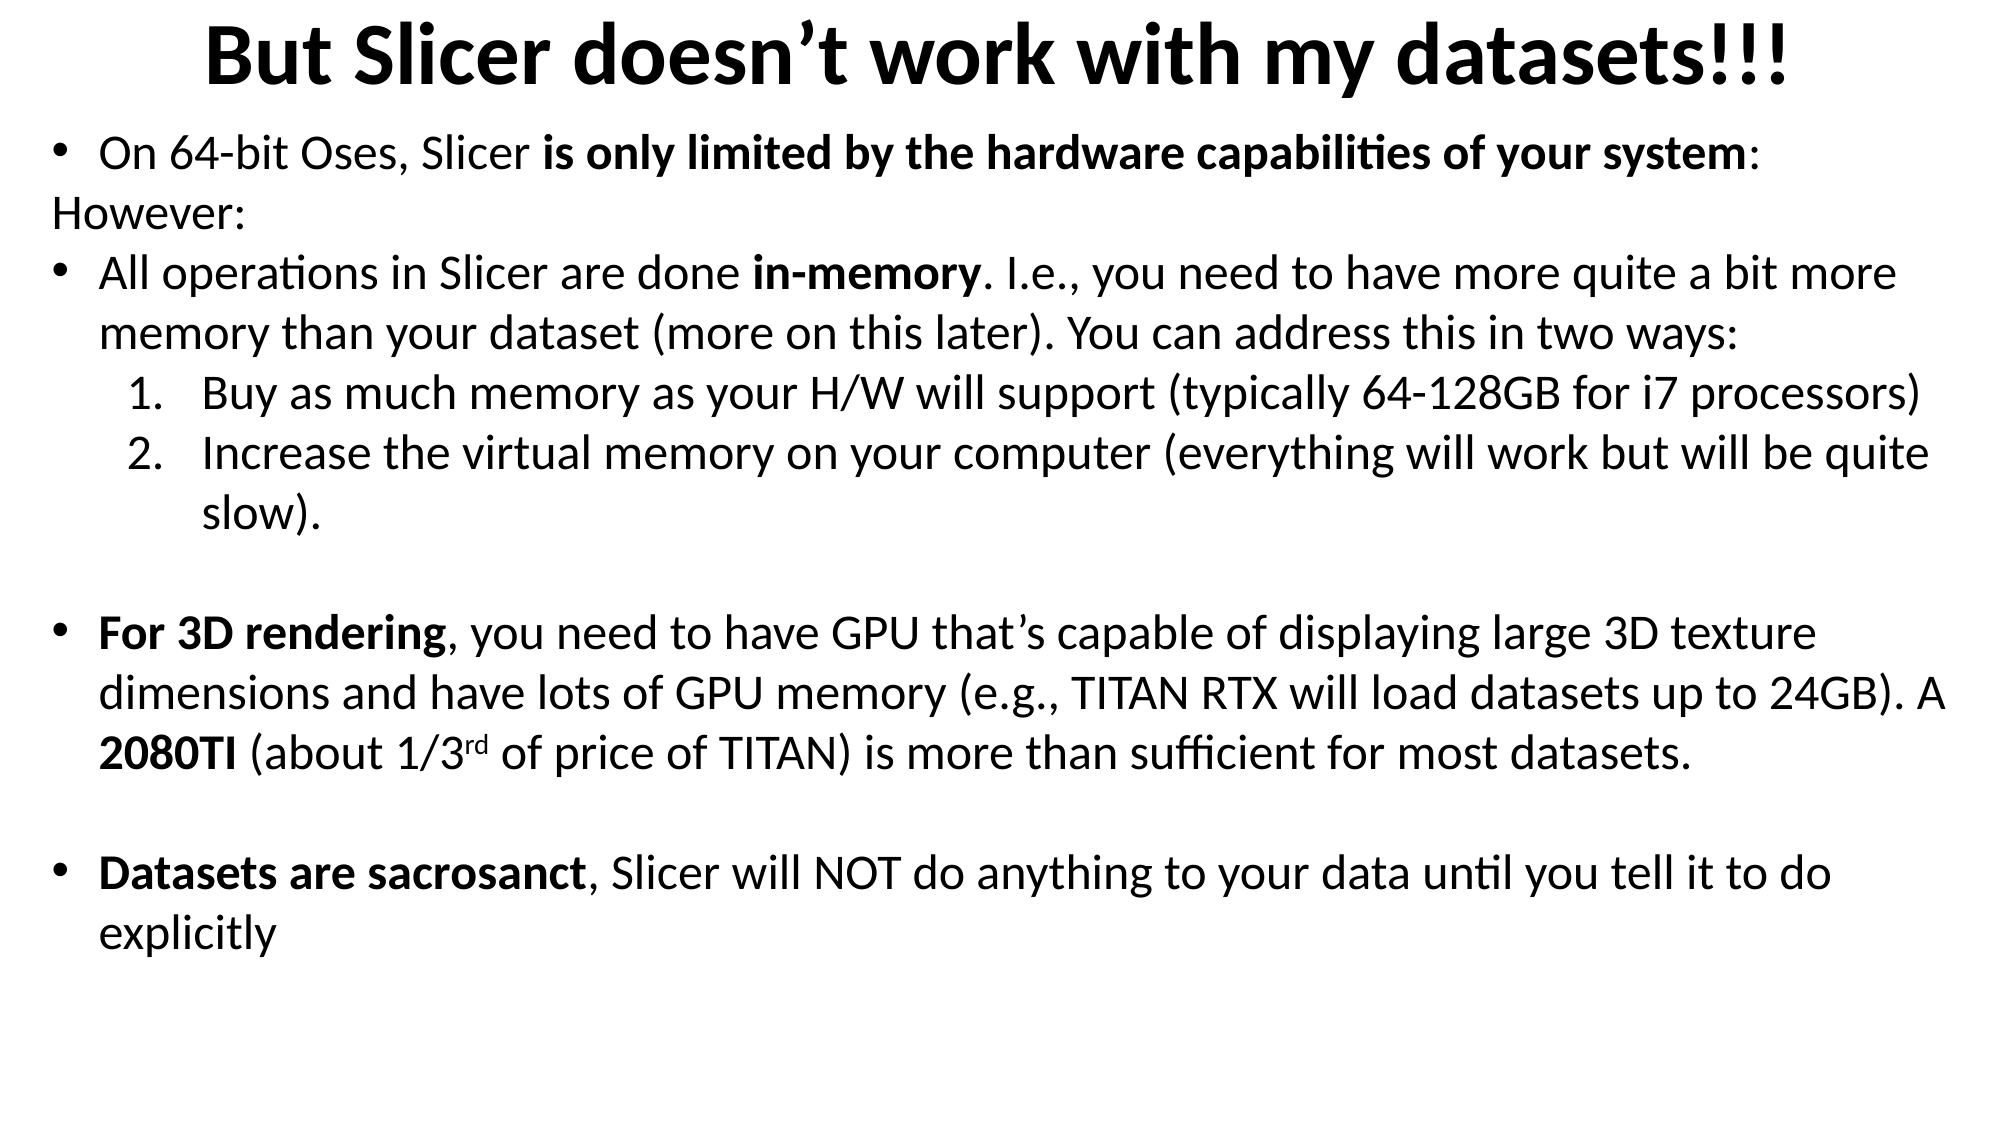

# But Slicer doesn’t work with my datasets!!!
On 64-bit Oses, Slicer is only limited by the hardware capabilities of your system:
However:
All operations in Slicer are done in-memory. I.e., you need to have more quite a bit more memory than your dataset (more on this later). You can address this in two ways:
Buy as much memory as your H/W will support (typically 64-128GB for i7 processors)
Increase the virtual memory on your computer (everything will work but will be quite slow).

For 3D rendering, you need to have GPU that’s capable of displaying large 3D texture dimensions and have lots of GPU memory (e.g., TITAN RTX will load datasets up to 24GB). A 2080TI (about 1/3rd of price of TITAN) is more than sufficient for most datasets.

Datasets are sacrosanct, Slicer will NOT do anything to your data until you tell it to do explicitly